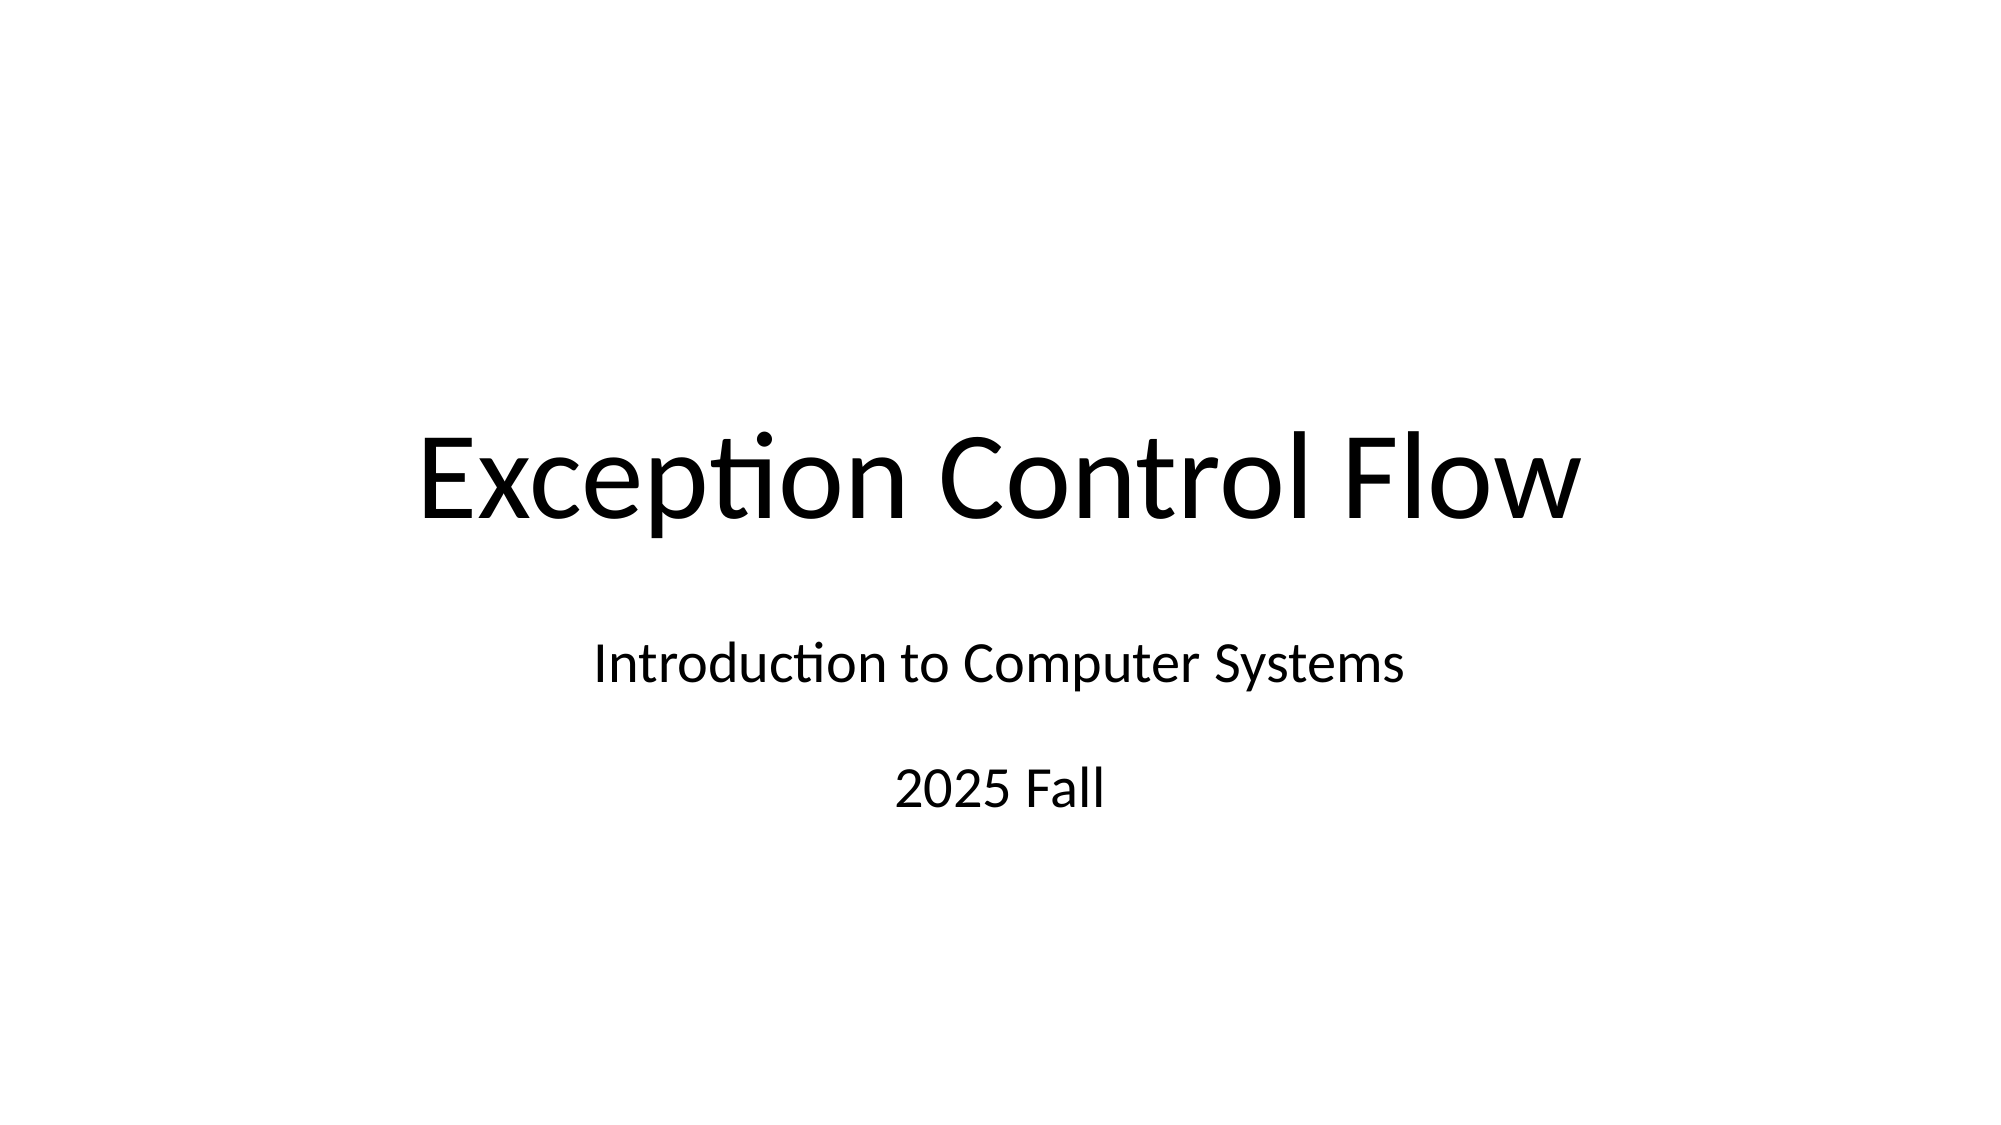

# Exception Control Flow
Introduction to Computer Systems
2025 Fall